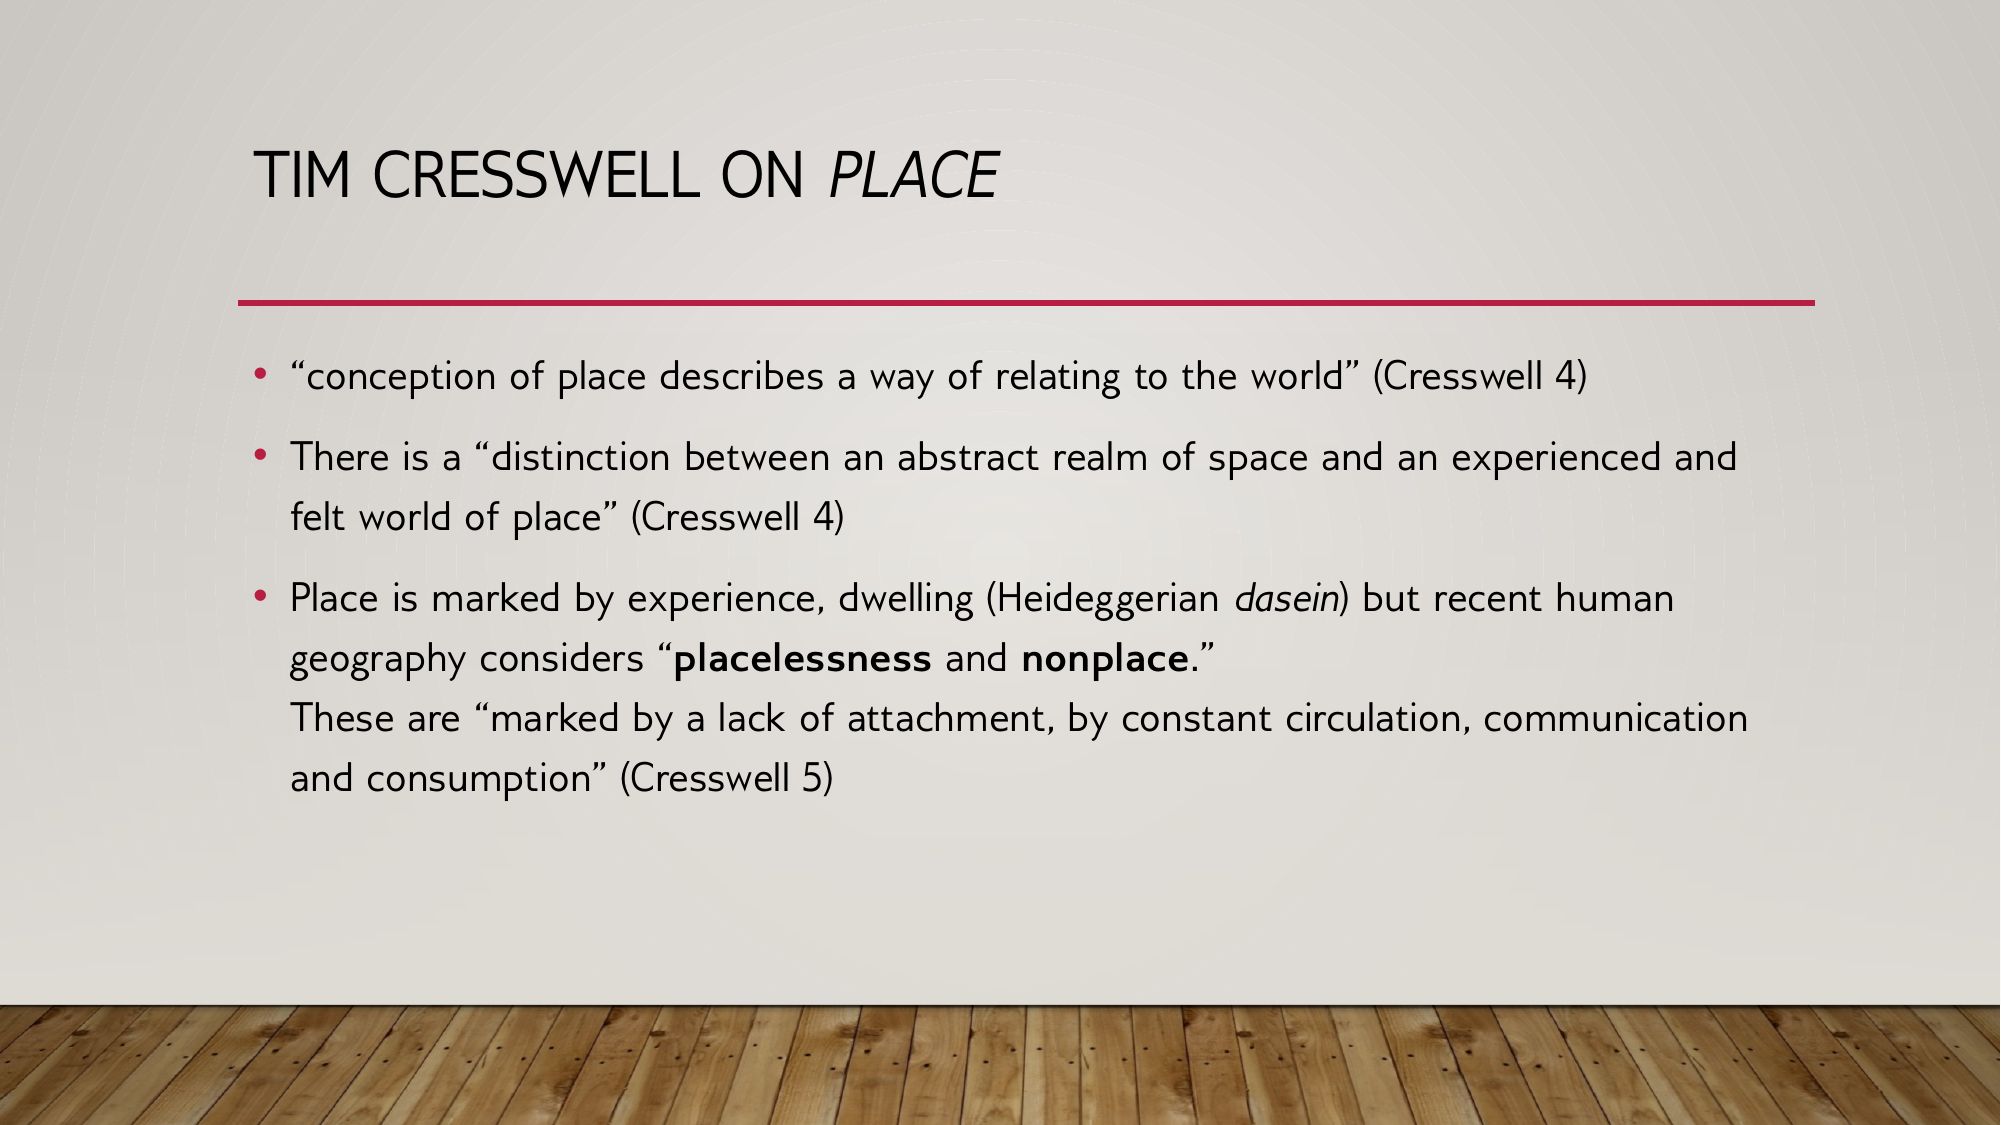

# Tim cresswell on Place
“conception of place describes a way of relating to the world” (Cresswell 4)
There is a “distinction between an abstract realm of space and an experienced and felt world of place” (Cresswell 4)
Place is marked by experience, dwelling (Heideggerian dasein) but recent human geography considers “placelessness and nonplace.”
These are “marked by a lack of attachment, by constant circulation, communication and consumption” (Cresswell 5)